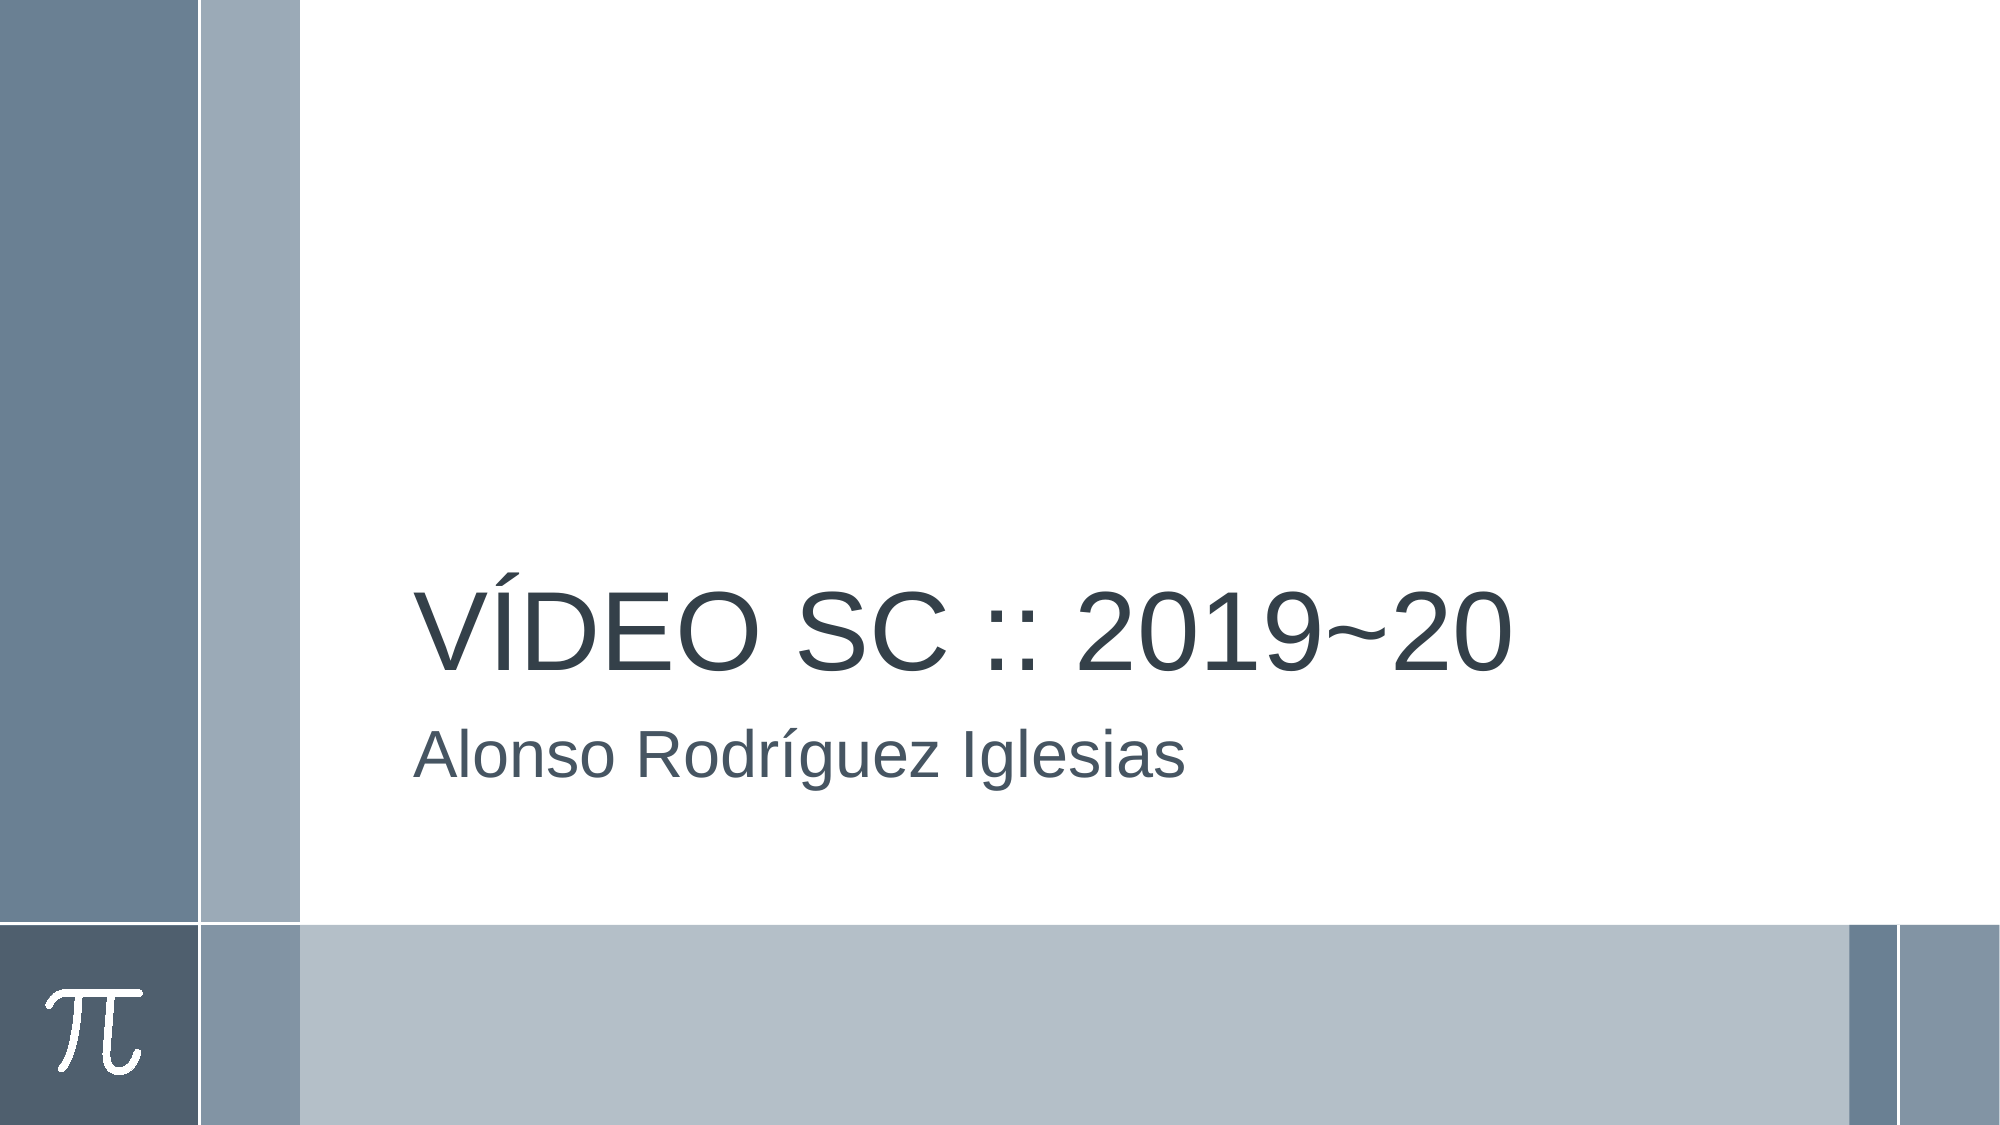

# VÍDEO SC :: 2019~20
Alonso Rodríguez Iglesias